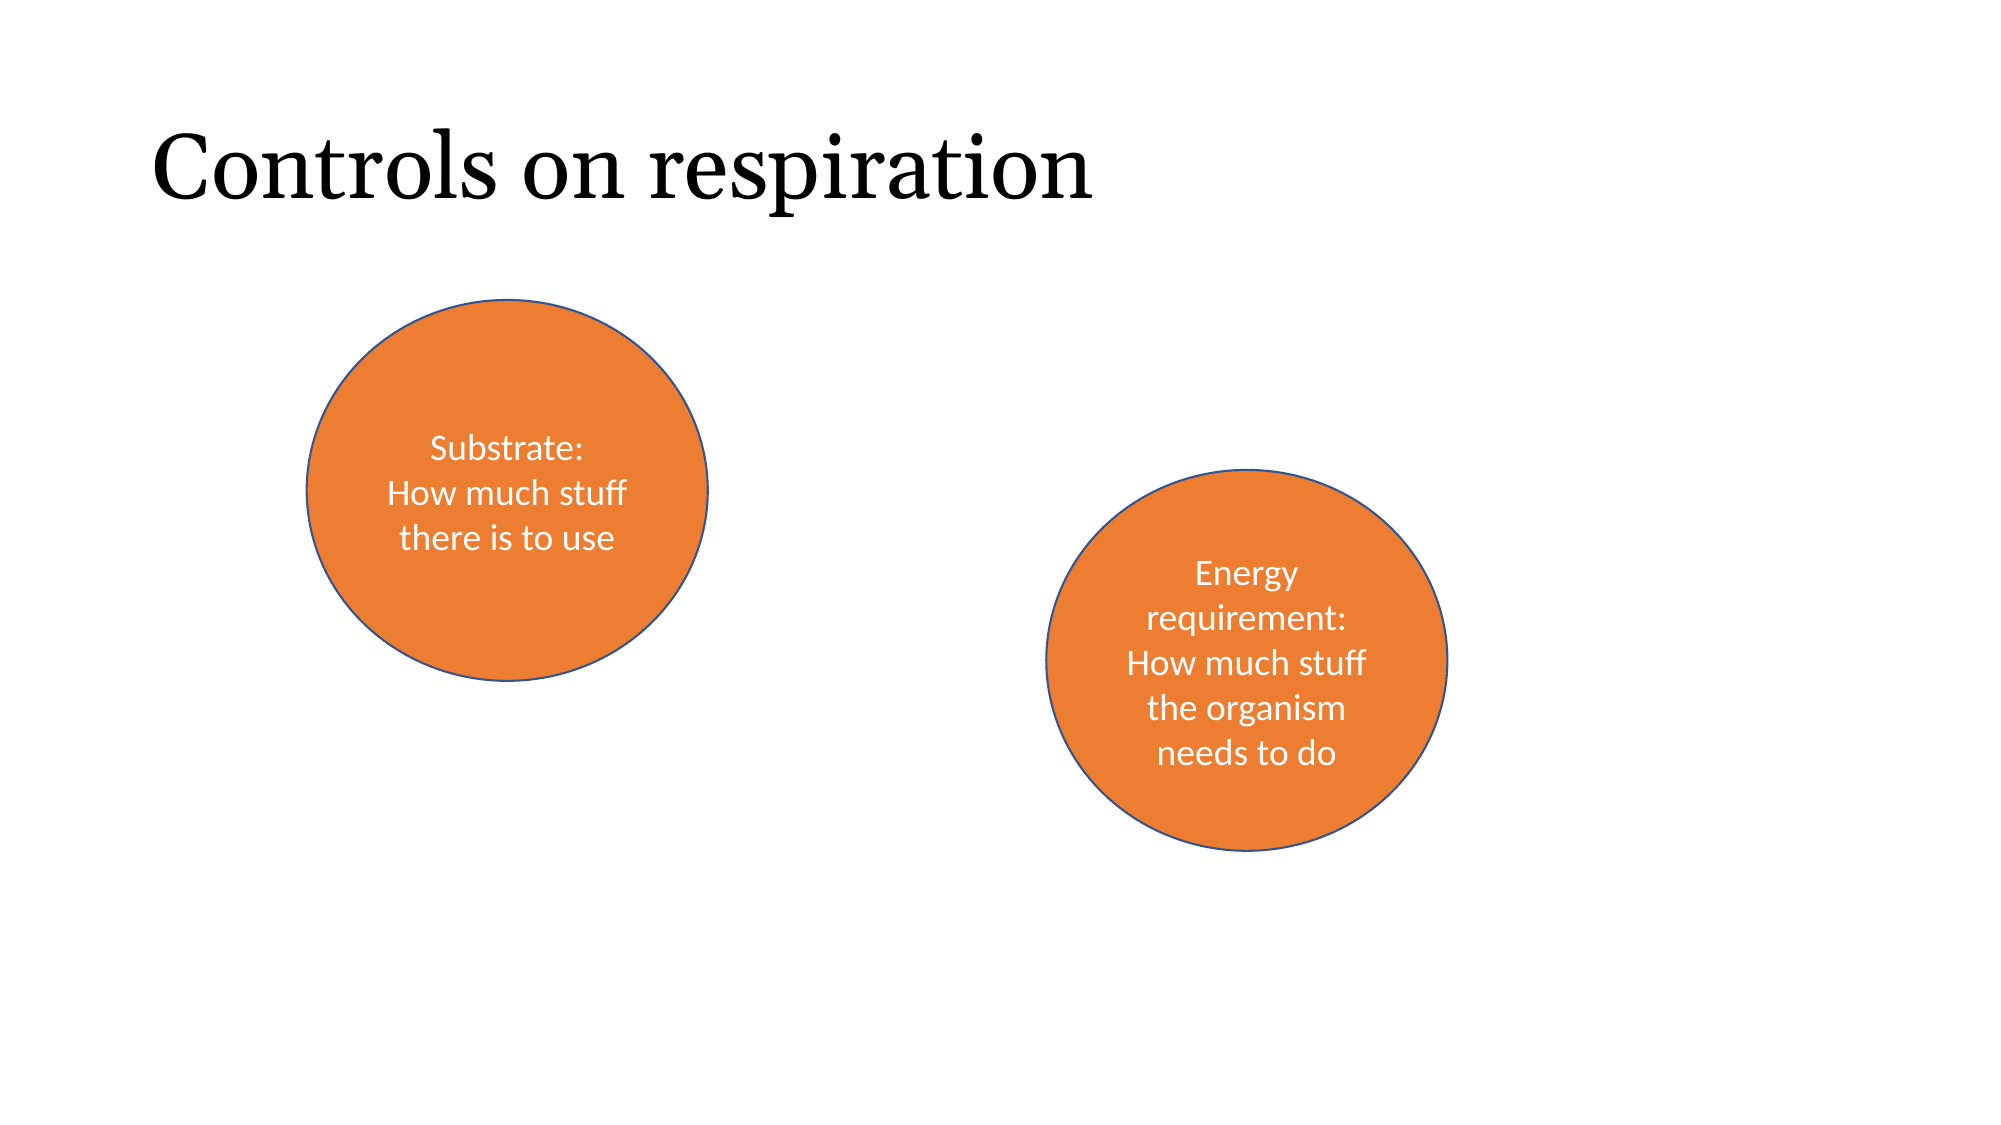

# Controls on respiration
Substrate:
How much stuff there is to use
Energy requirement:
How much stuff the organism needs to do